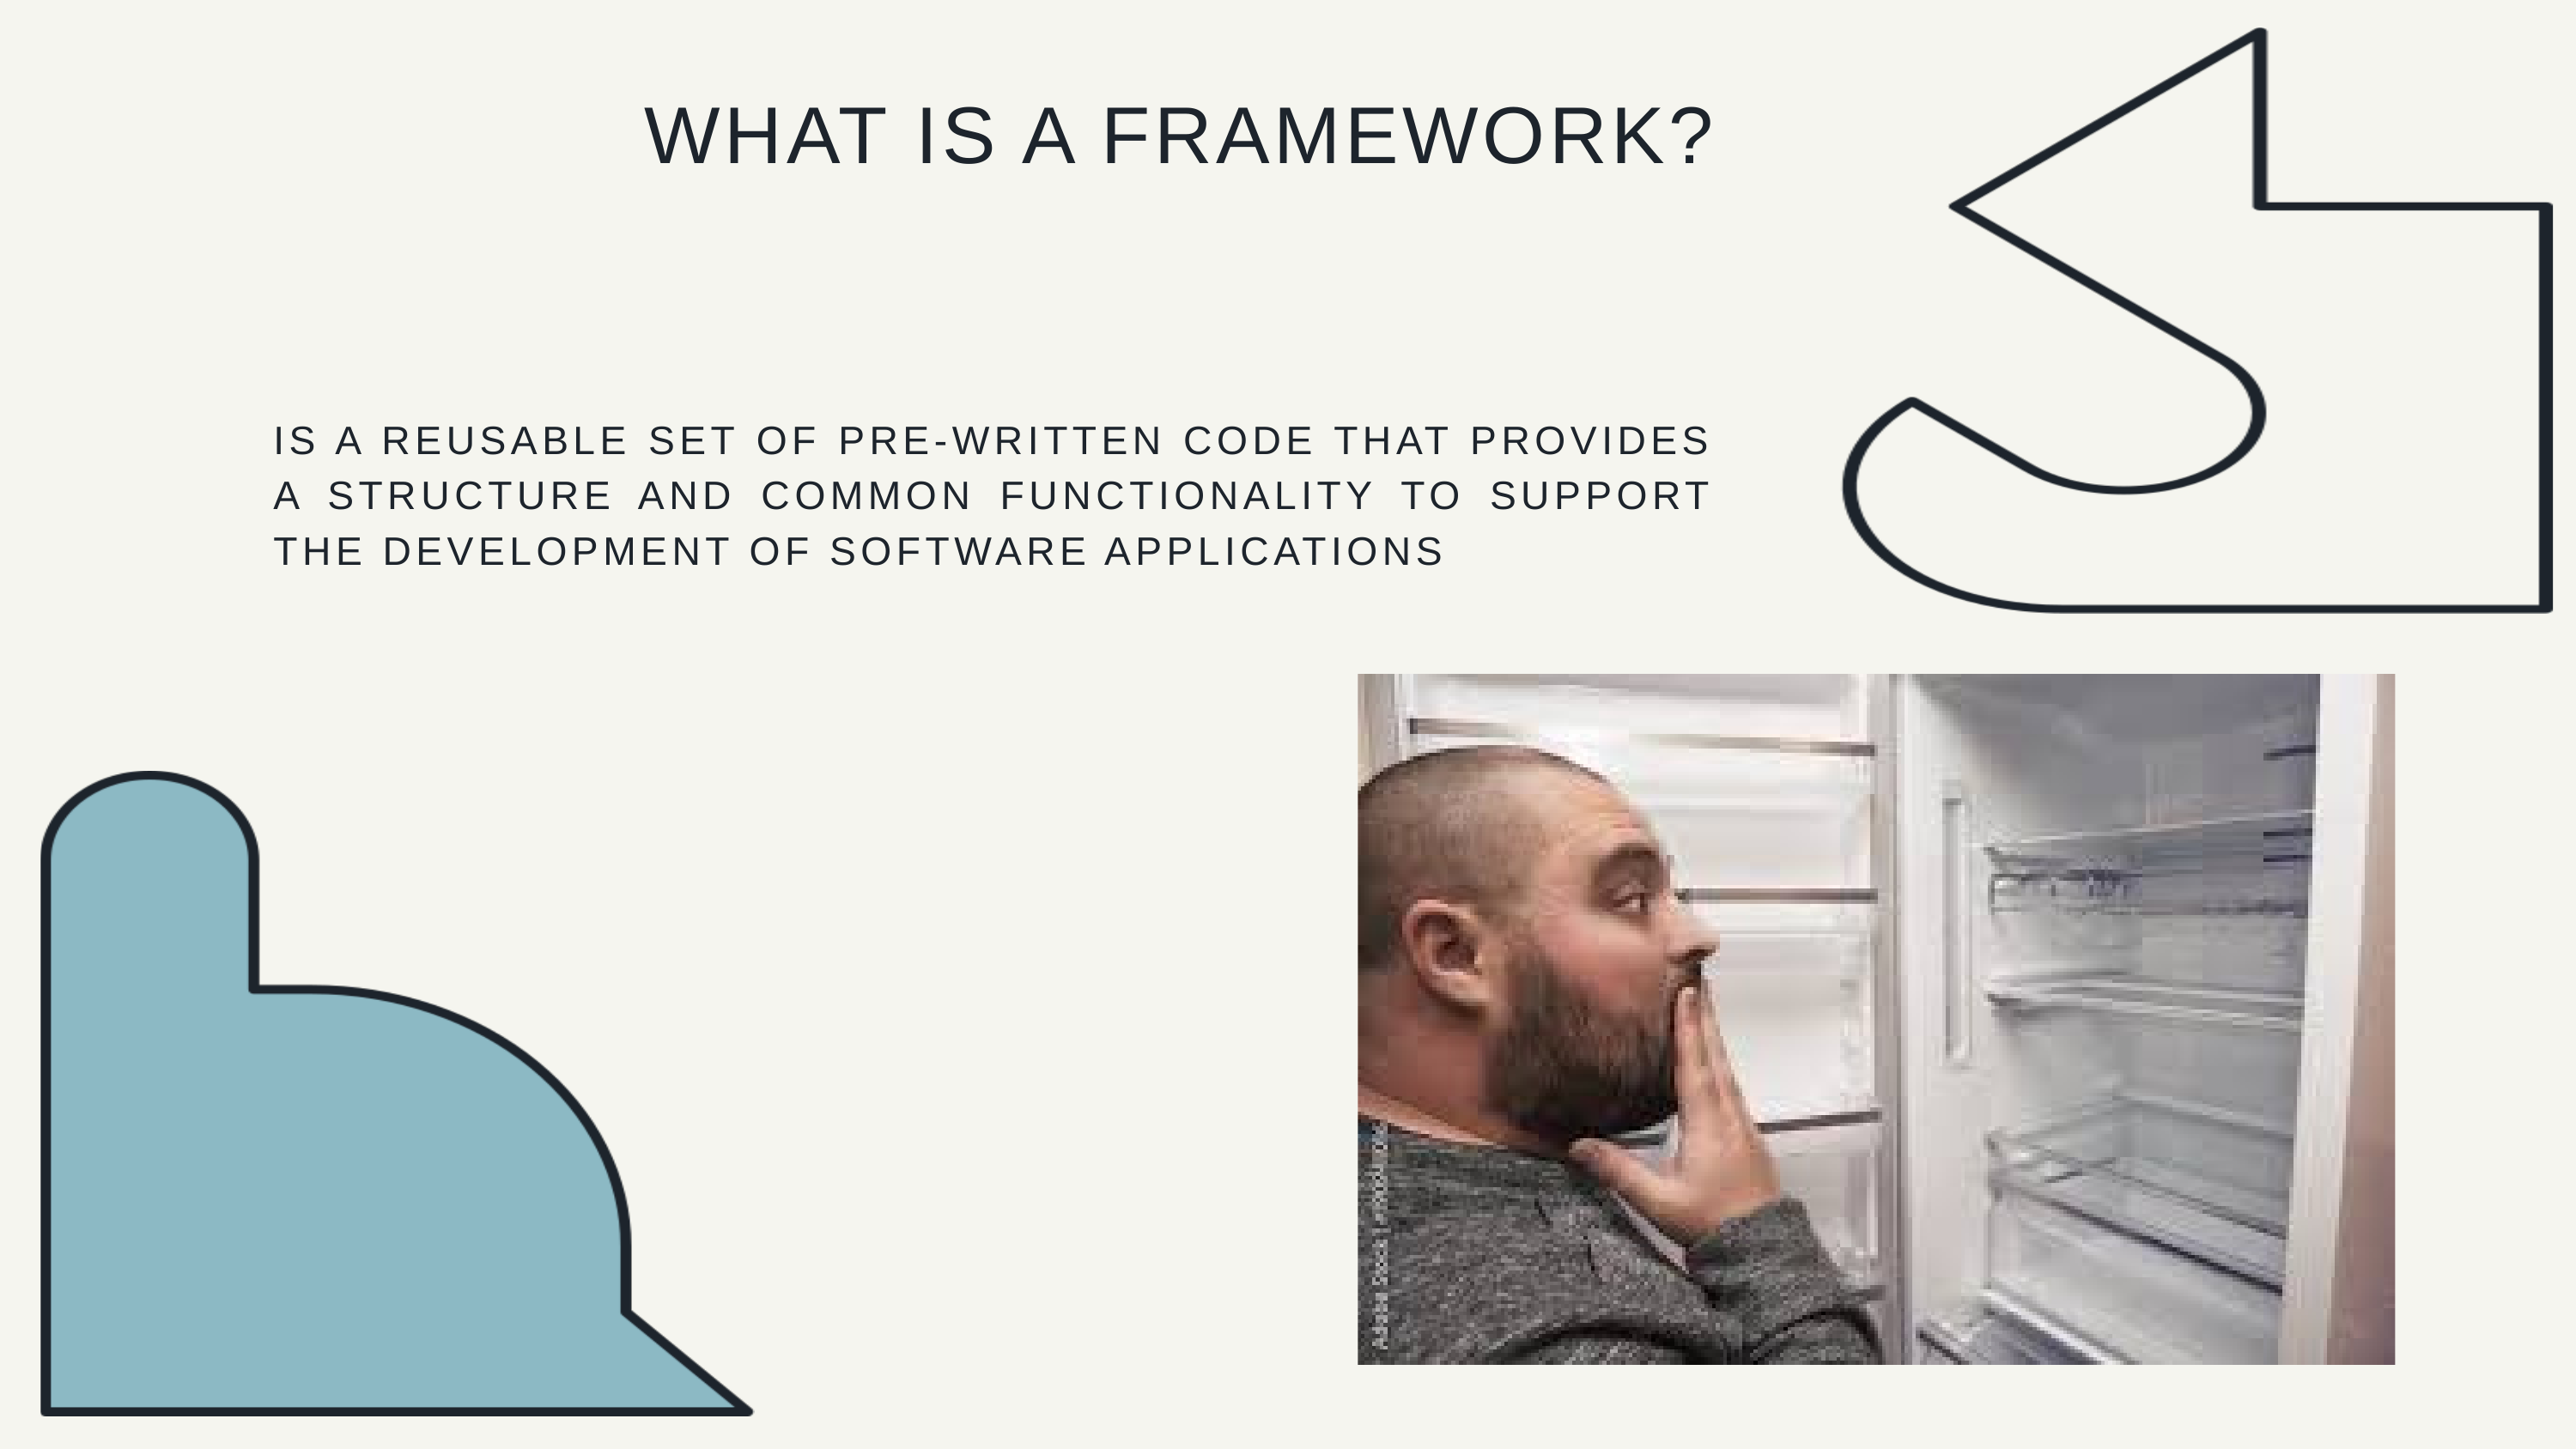

WHAT IS A FRAMEWORK?

IS A REUSABLE SET OF PRE-WRITTEN CODE THAT PROVIDES A STRUCTURE AND COMMON FUNCTIONALITY TO SUPPORT THE DEVELOPMENT OF SOFTWARE APPLICATIONS